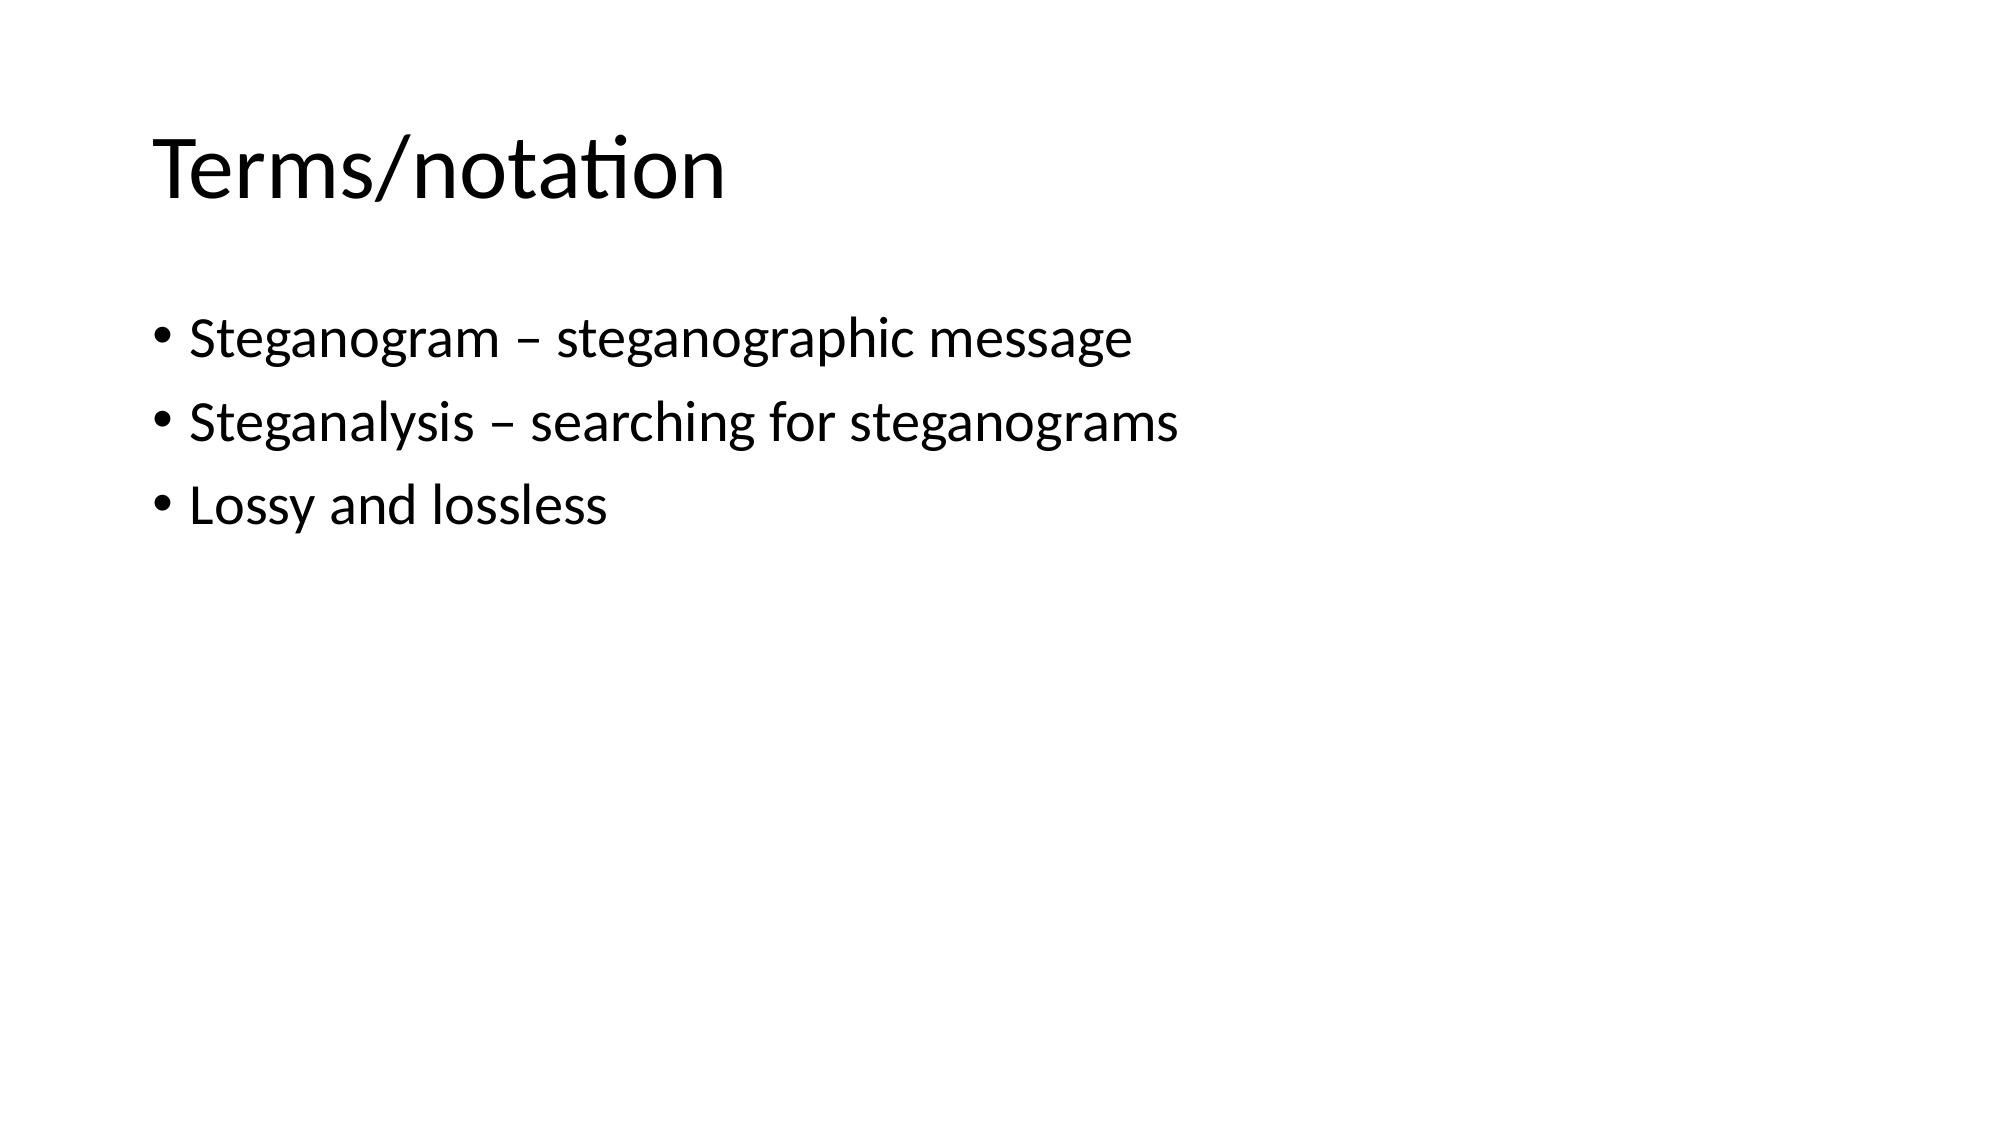

# Terms/notation
Steganogram – steganographic message
Steganalysis – searching for steganograms
Lossy and lossless